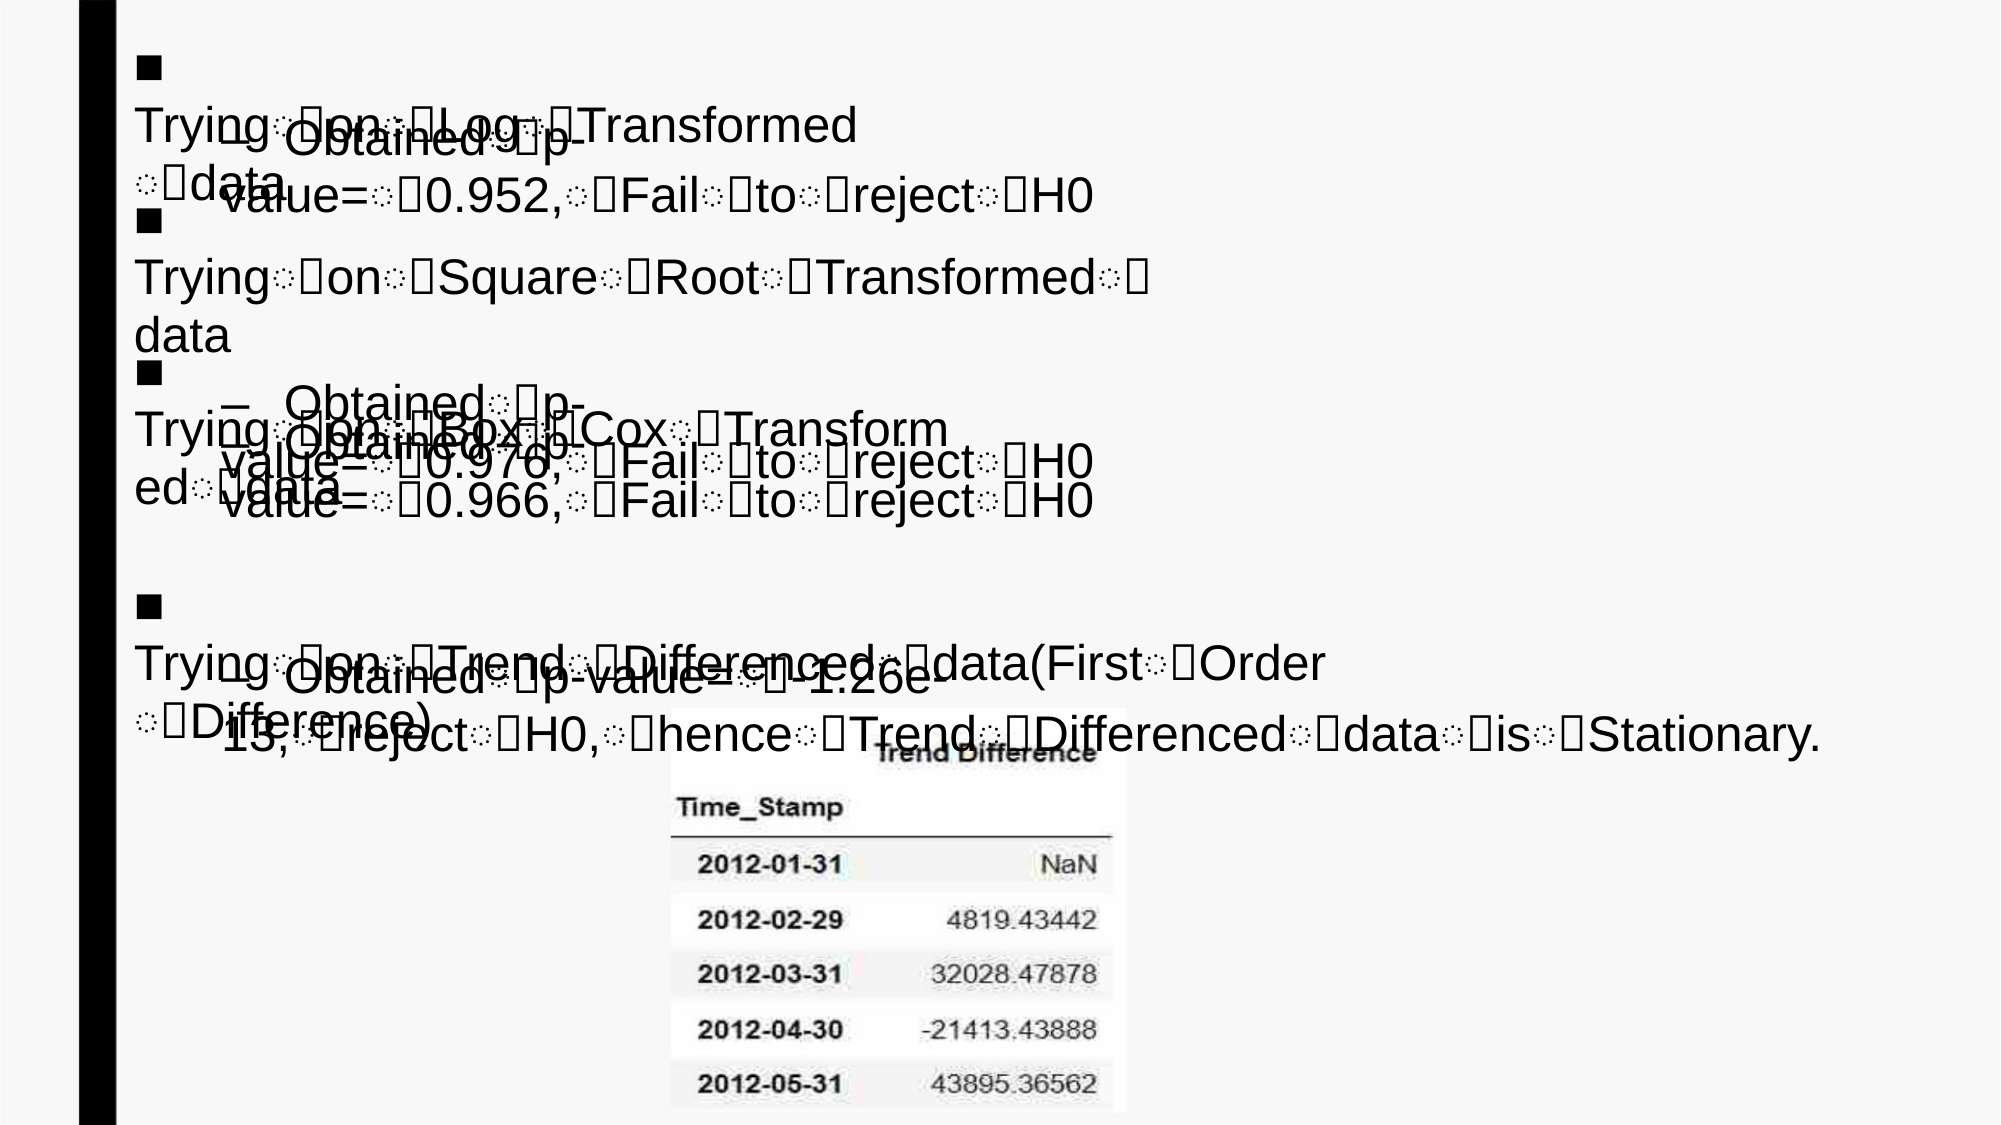

■ TryingꢀonꢀLogꢀTransformedꢀdata
– Obtainedꢀp-value=ꢀ0.952,ꢀFailꢀtoꢀrejectꢀH0
■ TryingꢀonꢀSquareꢀRootꢀTransformedꢀdata
– Obtainedꢀp-value=ꢀ0.976,ꢀFailꢀtoꢀrejectꢀH0
■ TryingꢀonꢀBoxꢀCoxꢀTransformedꢀdata
– Obtainedꢀp-value=ꢀ0.966,ꢀFailꢀtoꢀrejectꢀH0
■ TryingꢀonꢀTrendꢀDifferencedꢀdata(FirstꢀOrderꢀDifference)
– Obtainedꢀp-value=ꢀ-1.26e-13,ꢀrejectꢀH0,ꢀhenceꢀTrendꢀDifferencedꢀdataꢀisꢀStationary.